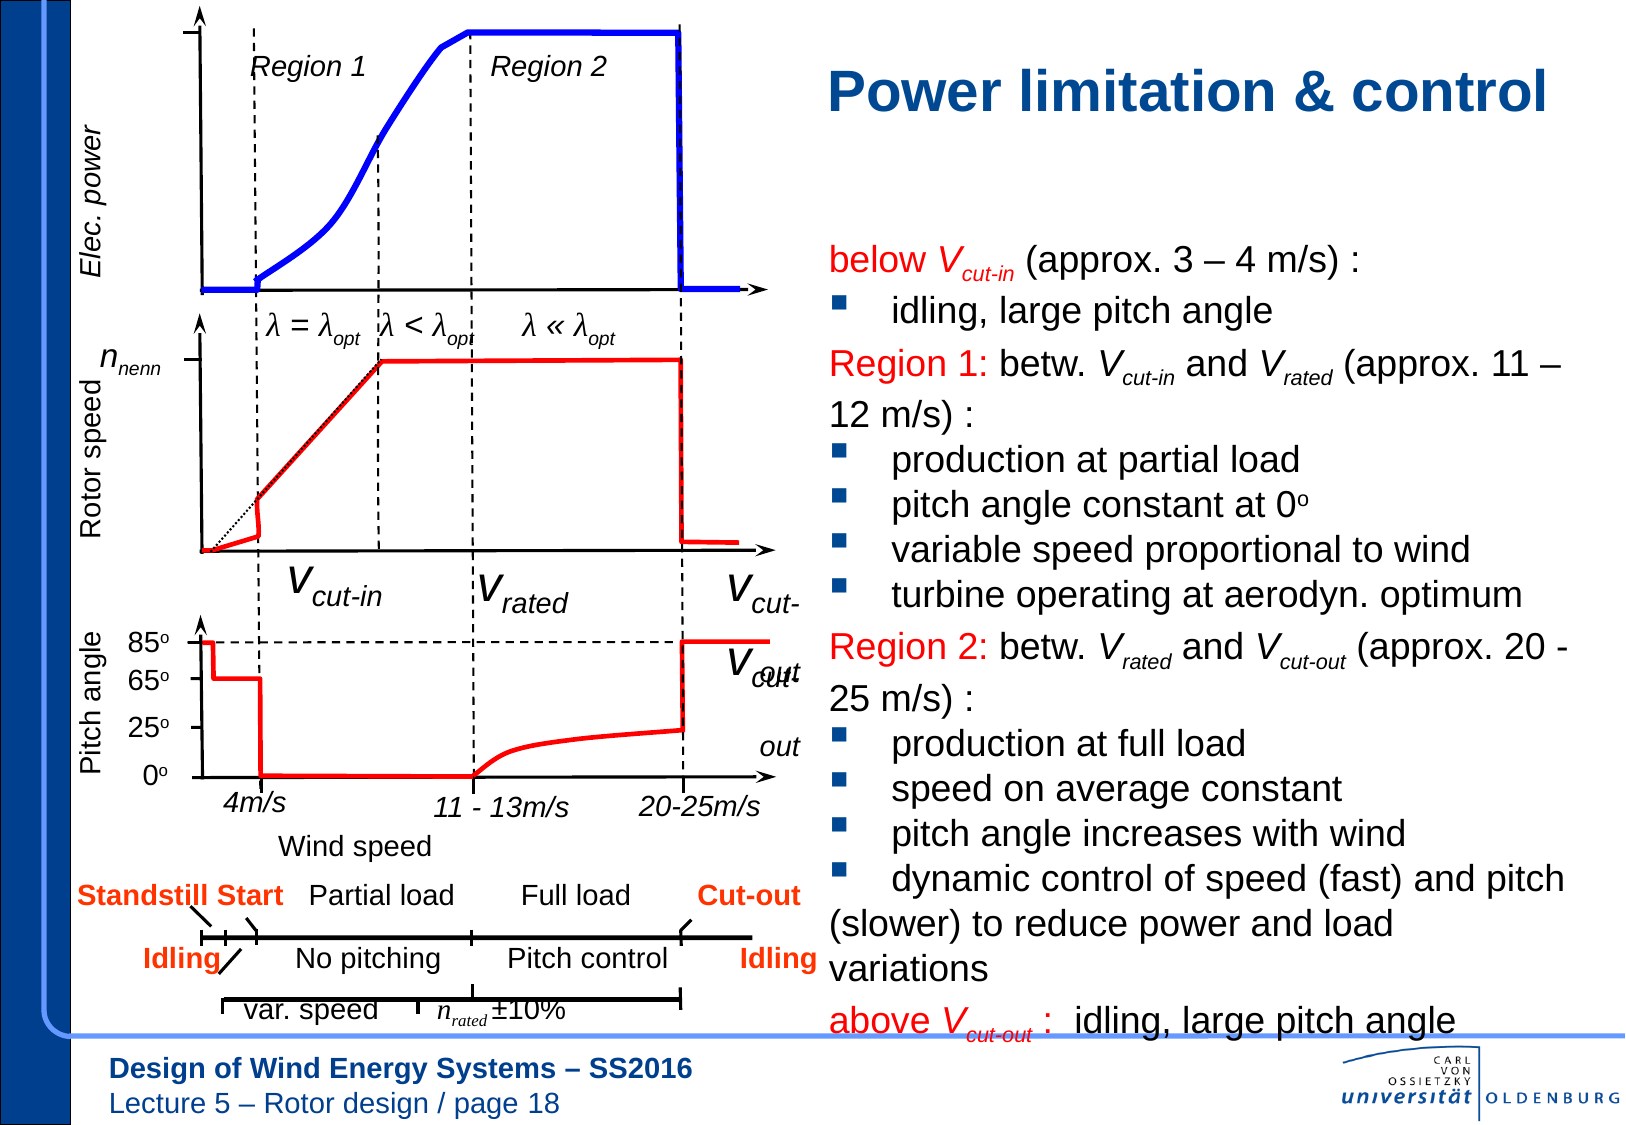

Region 1               Region 2
# Power limitation & control

Elec. power
below Vcut-in (approx. 3 – 4 m/s) :
idling, large pitch angle
Region 1: betw. Vcut-in and Vrated (approx. 11 – 12 m/s) :
production at partial load
pitch angle constant at 0o
variable speed proportional to wind
turbine operating at aerodyn. optimum
Region 2: betw. Vrated and Vcut-out (approx. 20 - 25 m/s) :
production at full load
speed on average constant
pitch angle increases with wind
dynamic control of speed (fast) and pitch
(slower) to reduce power and load
variations
above Vcut-out :  idling, large pitch angle

λ = λopt
λ < λopt
λ « λopt

nnenn

Rotor speed
vcut-in
vrated
vcut-out

vcut-out

85o

Pitch angle
65o

20-25m/s
25o
11 - 13m/s

4m/s
 0o

Wind speed
     Standstill Start   Partial load        Full load        Cut-out
             Idling         No pitching        Pitch control         Idling
 	       var. speed       nrated ±10%